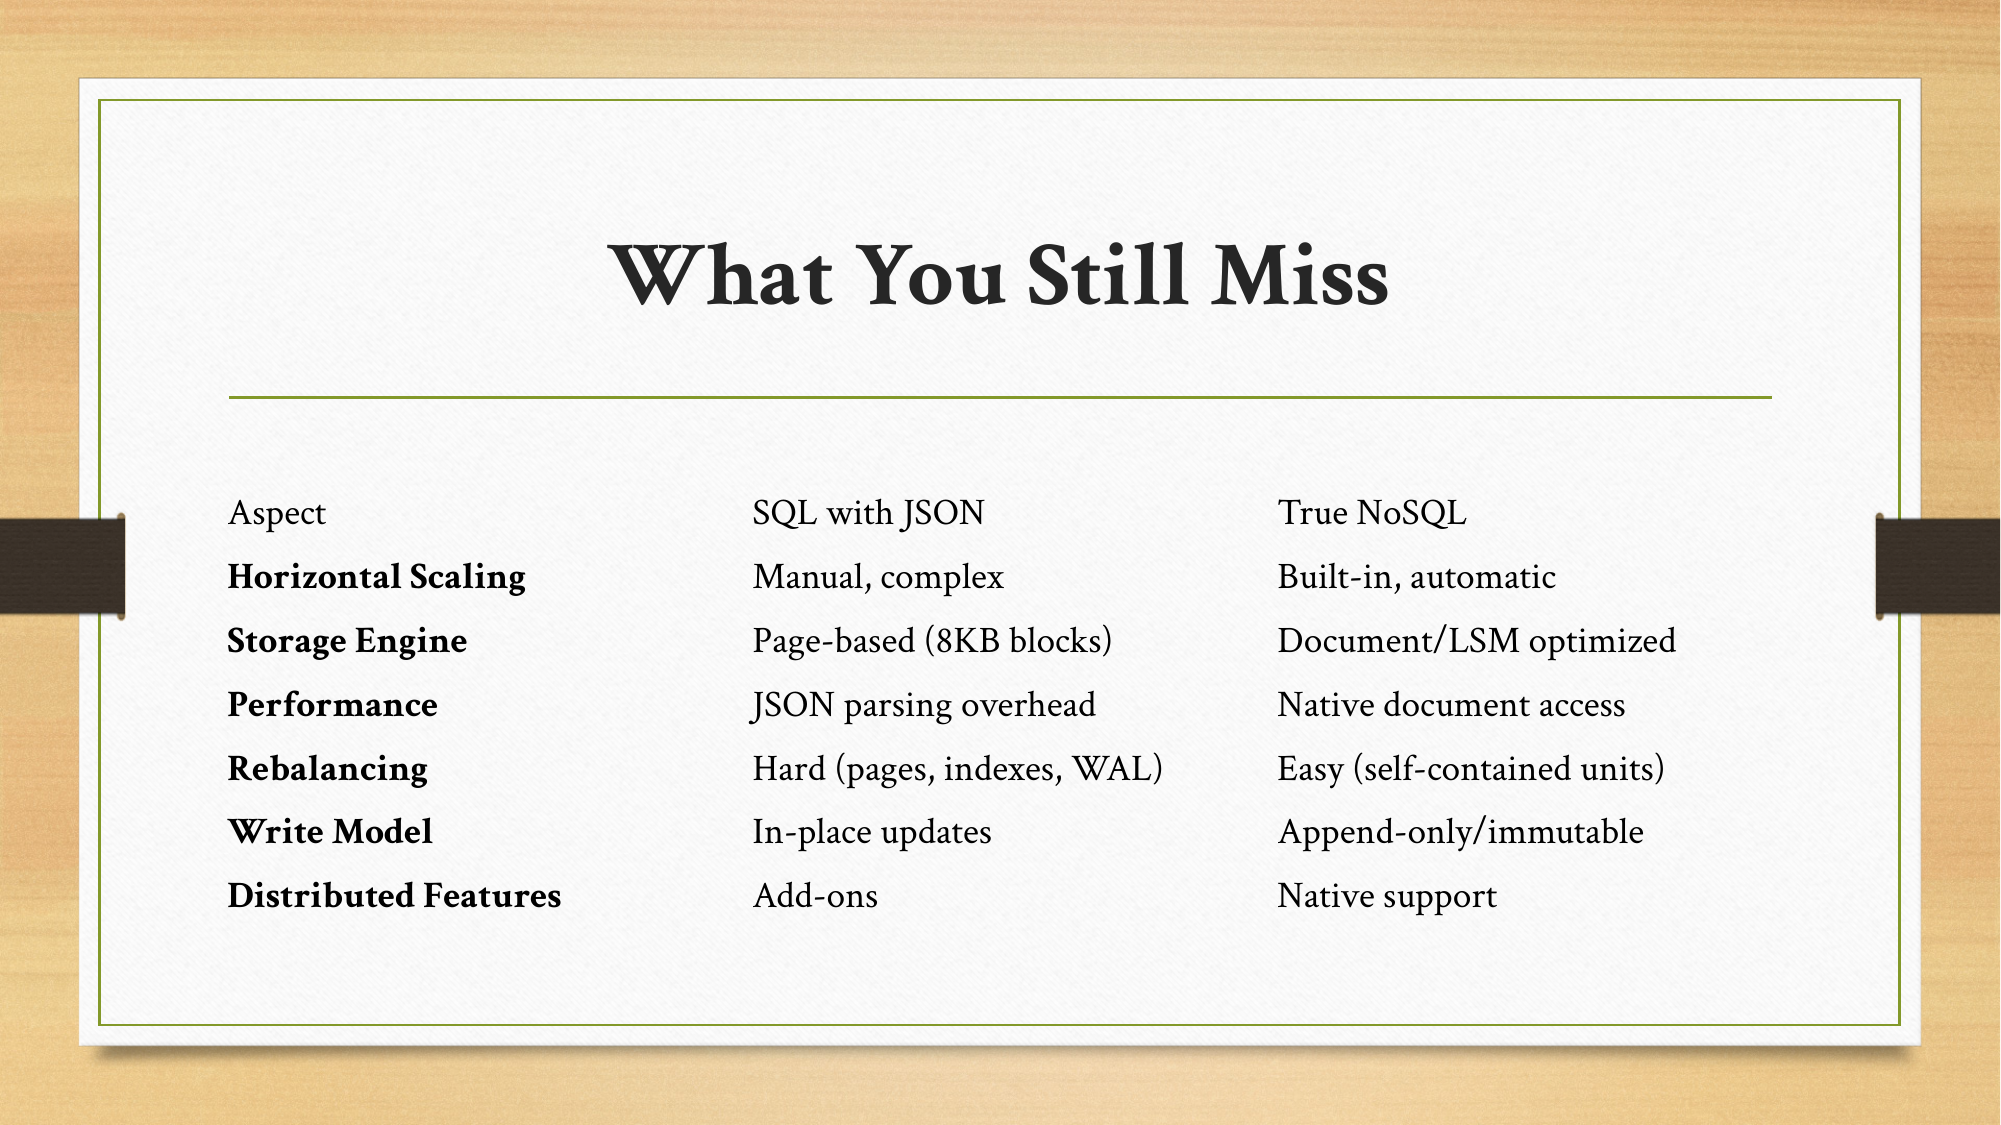

# What You Still Miss
| Aspect | SQL with JSON | True NoSQL |
| --- | --- | --- |
| Horizontal Scaling | Manual, complex | Built-in, automatic |
| Storage Engine | Page-based (8KB blocks) | Document/LSM optimized |
| Performance | JSON parsing overhead | Native document access |
| Rebalancing | Hard (pages, indexes, WAL) | Easy (self-contained units) |
| Write Model | In-place updates | Append-only/immutable |
| Distributed Features | Add-ons | Native support |